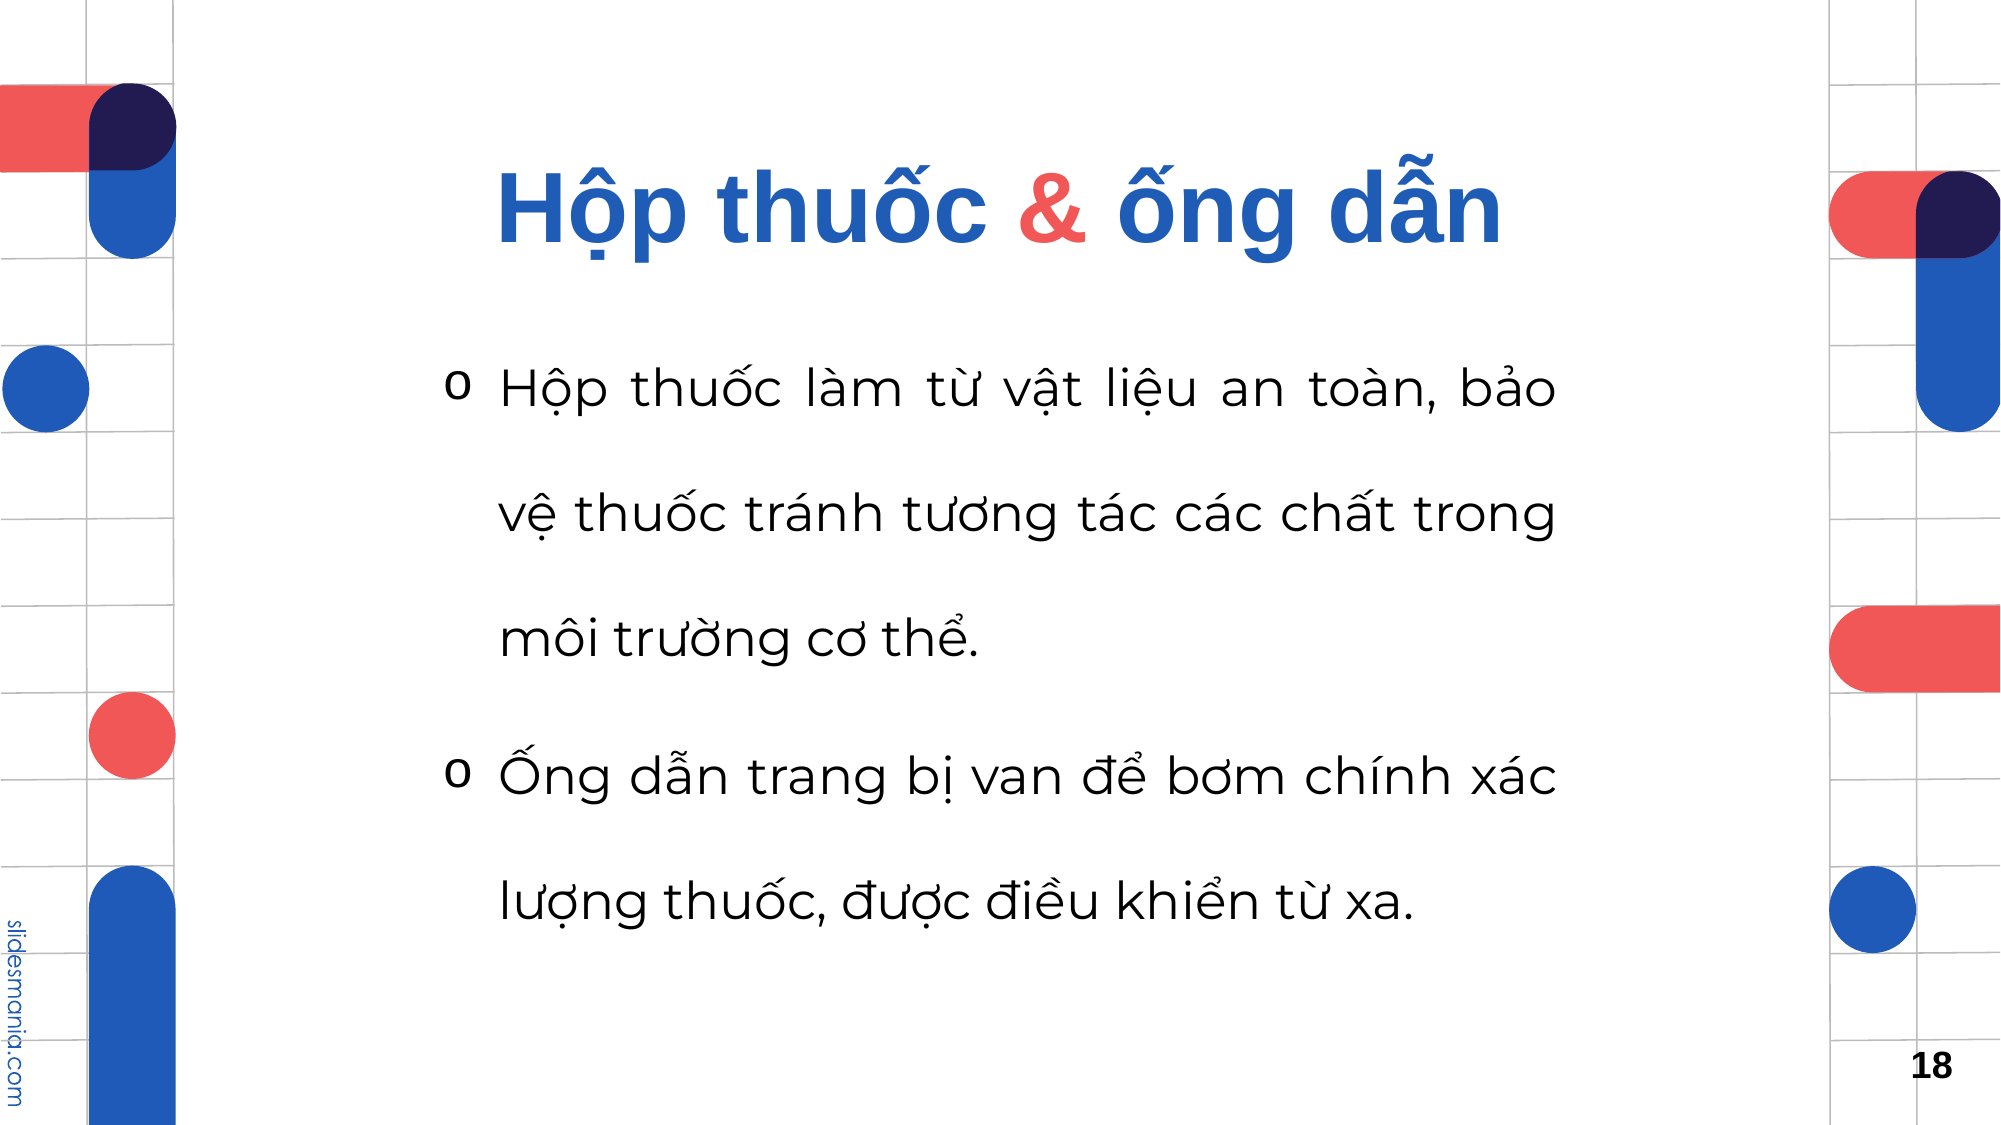

# Hộp thuốc & ống dẫn
Hộp thuốc làm từ vật liệu an toàn, bảo vệ thuốc tránh tương tác các chất trong môi trường cơ thể.
Ống dẫn trang bị van để bơm chính xác lượng thuốc, được điều khiển từ xa.
18